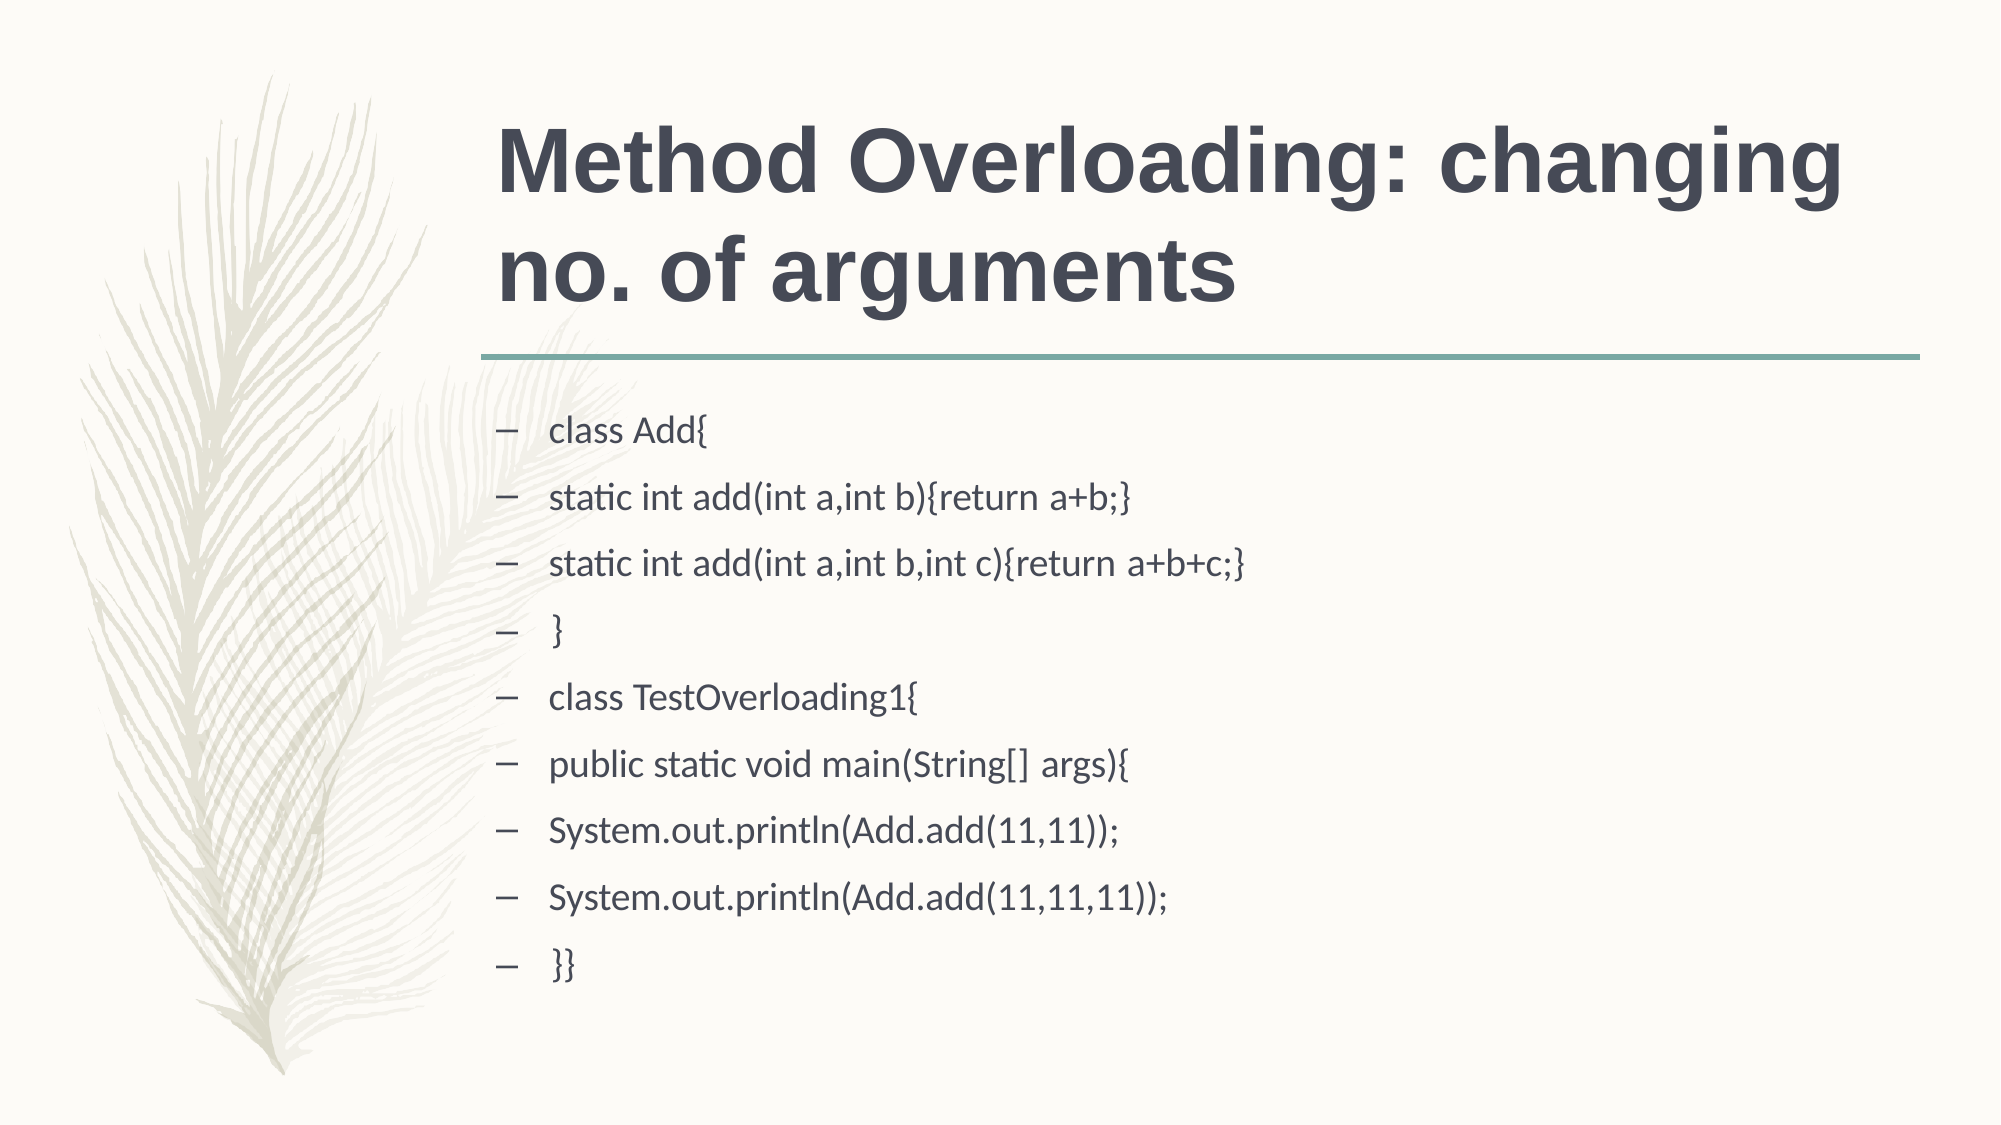

# Method Overloading: changing  no. of arguments
class Add{
static int add(int a,int b){return a+b;}
static int add(int a,int b,int c){return a+b+c;}
–	}
class TestOverloading1{
public static void main(String[] args){
System.out.println(Add.add(11,11));
System.out.println(Add.add(11,11,11));
–	}}